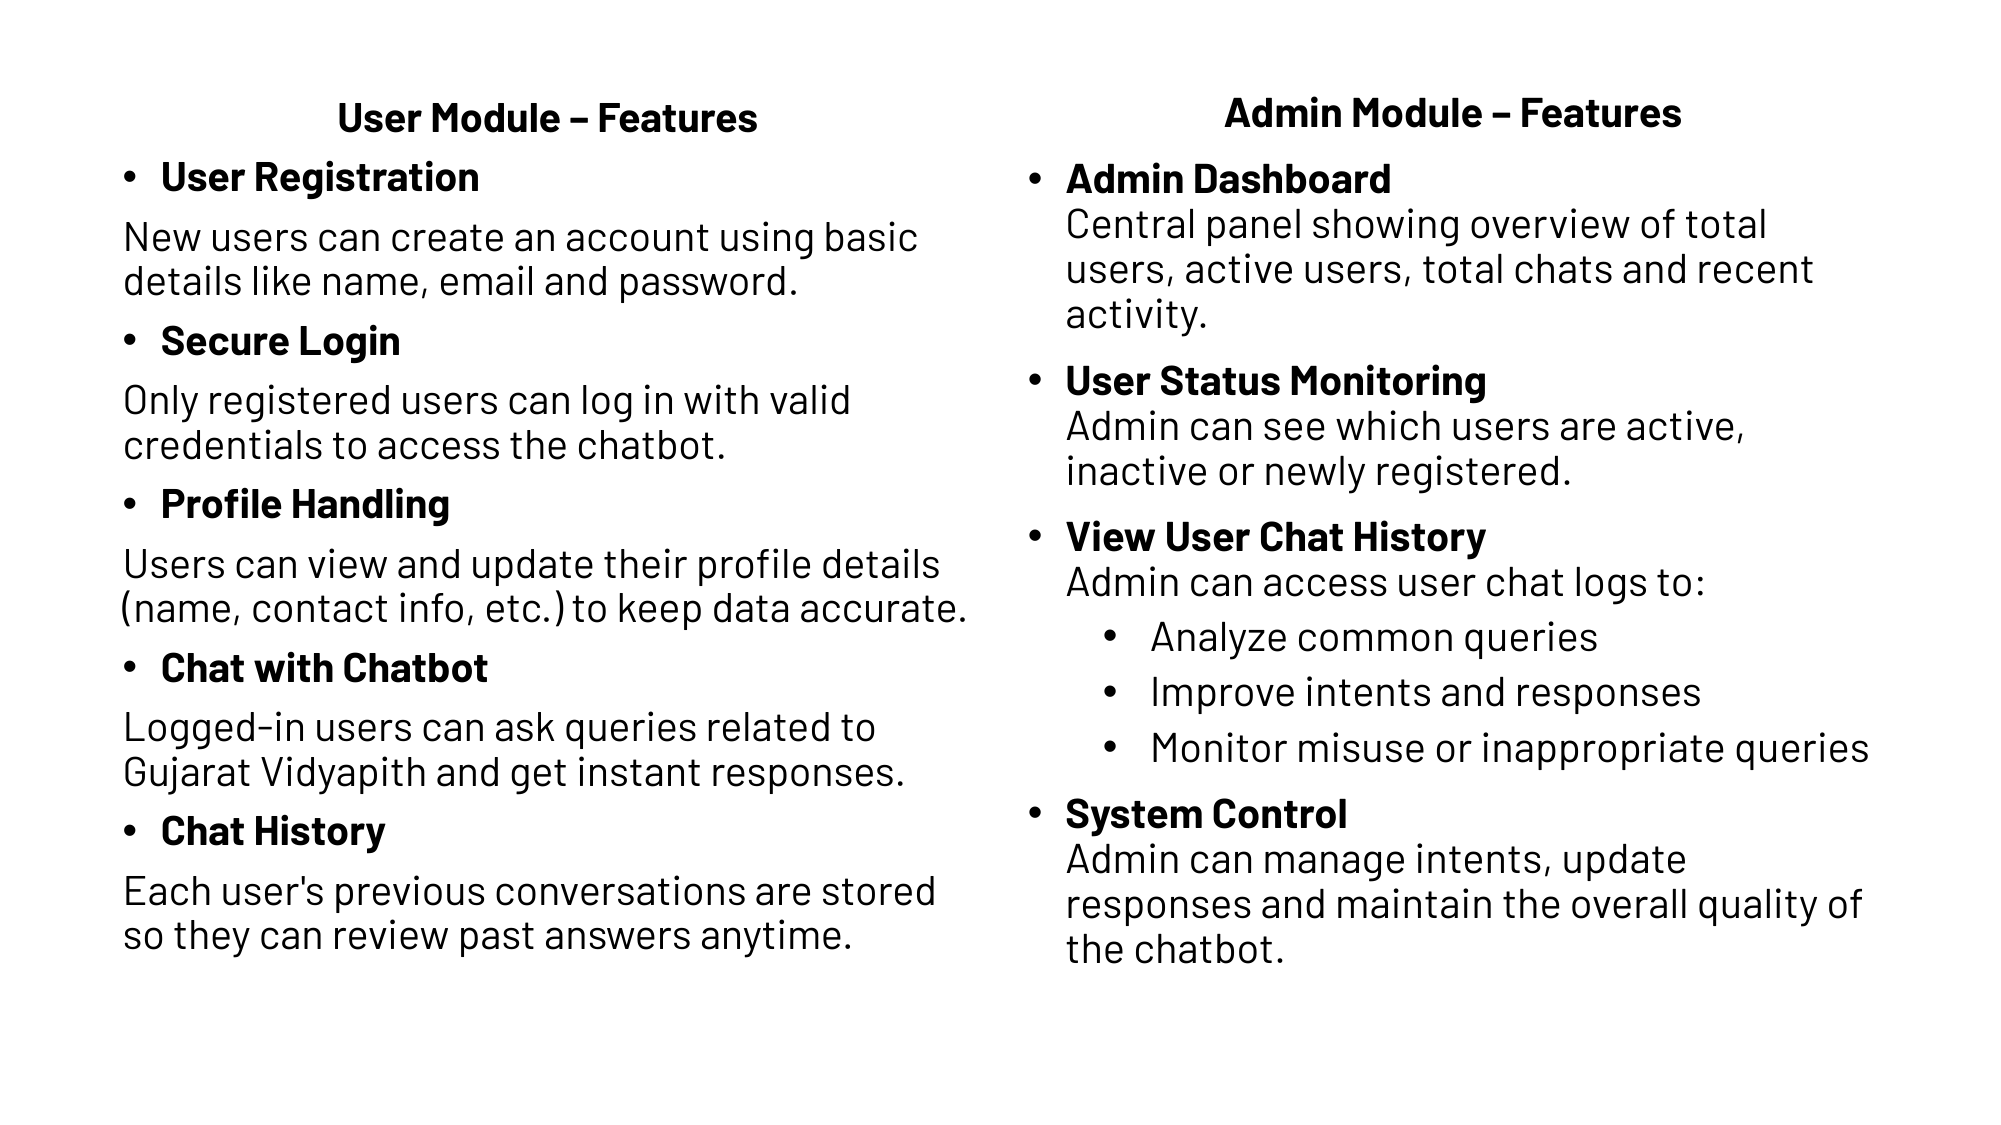

Admin Module – Features
Admin Dashboard
Central panel showing overview of total users, active users, total chats and recent activity.
User Status Monitoring
Admin can see which users are active, inactive or newly registered.
View User Chat History
Admin can access user chat logs to:
Analyze common queries
Improve intents and responses
Monitor misuse or inappropriate queries
System Control
Admin can manage intents, update responses and maintain the overall quality of the chatbot.
User Module – Features
User Registration
New users can create an account using basic details like name, email and password.
Secure Login
Only registered users can log in with valid credentials to access the chatbot.
Profile Handling
Users can view and update their profile details (name, contact info, etc.) to keep data accurate.
Chat with Chatbot
Logged-in users can ask queries related to Gujarat Vidyapith and get instant responses.
Chat History
Each user's previous conversations are stored so they can review past answers anytime.